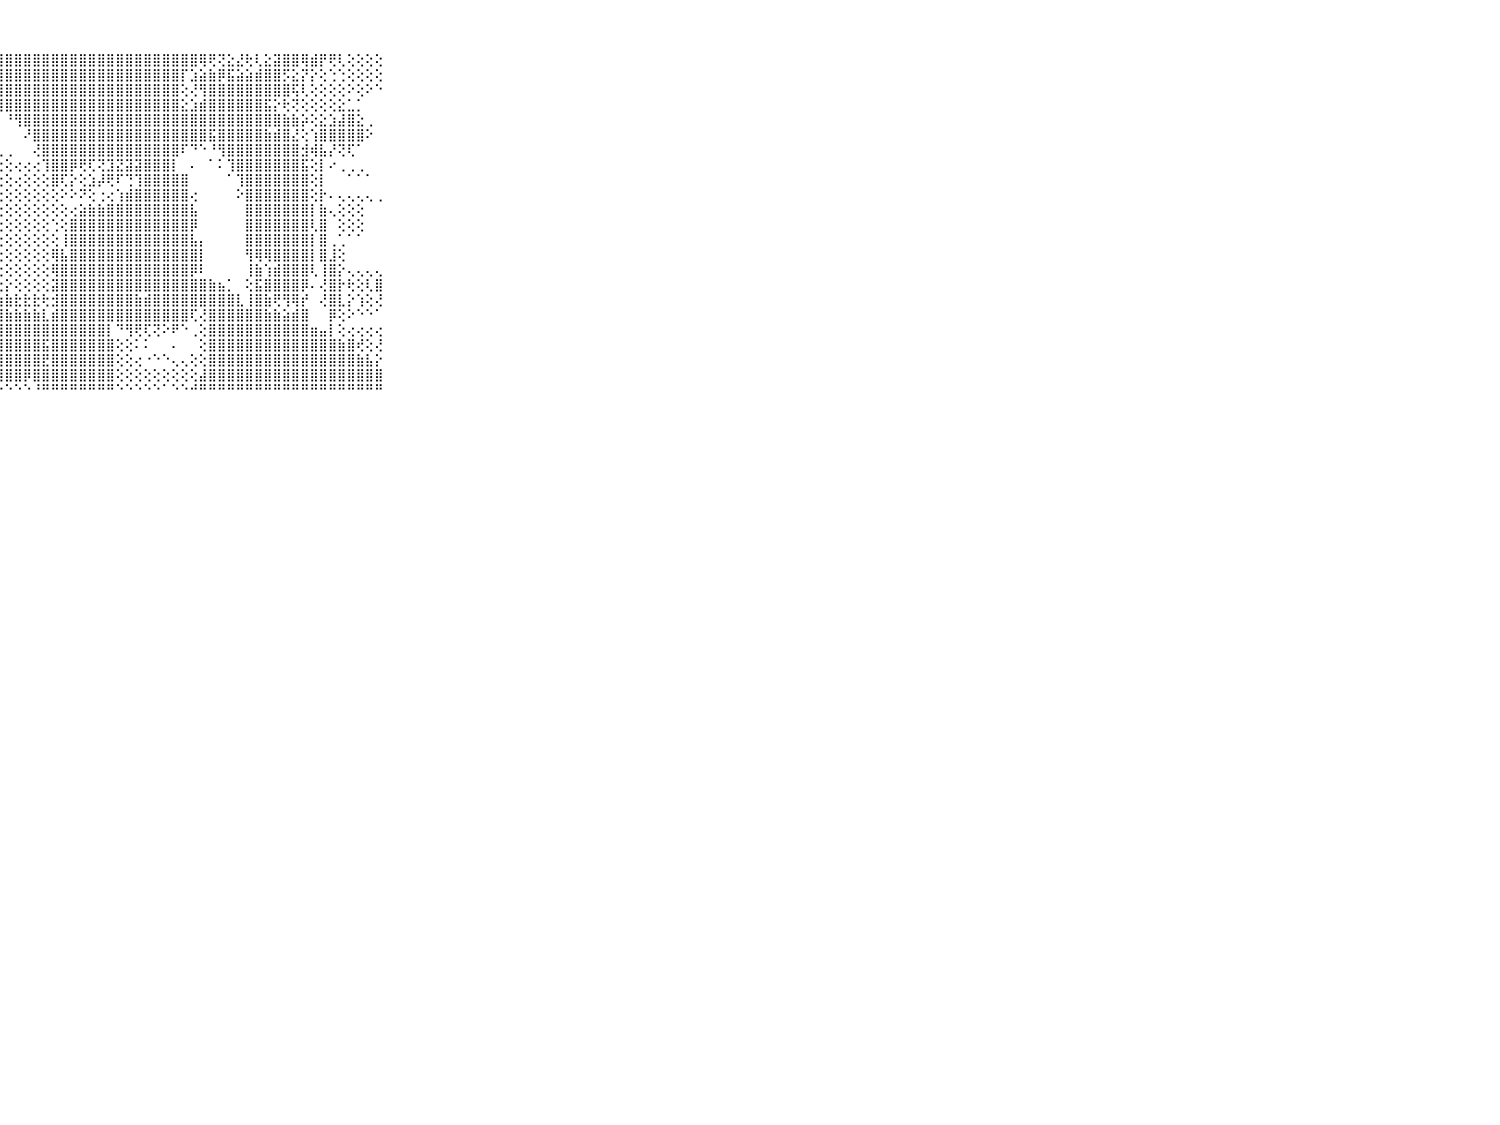

⠀⠀⠀⠀⠀⠀⠀⠀⠀⠀⠀⢇⣱⣱⣼⣷⣾⣿⣿⣿⣿⣿⣿⣿⣿⣿⣿⣿⣿⣿⣿⣿⣿⣿⣿⣿⣿⣿⣿⣿⣿⣿⣿⣿⣿⣿⣿⣿⣿⢿⢟⢝⣕⣜⢗⢇⣕⣽⣿⣿⢿⣾⡟⢟⢇⢕⢕⢕⢕⠀⠀⠀⠀⠀⠀⠀⠀⠀⠀⠀⠀
⠀⠀⠀⠀⠀⠀⠀⠀⠀⠀⠀⢕⢽⣿⢟⣻⣯⣿⣿⣿⣿⣿⣿⣿⣿⣿⣿⣿⣿⣿⣿⣿⣿⣿⣿⣿⣿⣿⣿⣿⣿⣿⣿⣿⣿⣿⣿⡏⣱⣵⣷⡿⣯⣵⣵⣾⣿⣿⡫⣕⡝⡕⢕⢑⢑⢕⢕⢕⢕⠀⠀⠀⠀⠀⠀⠀⠀⠀⠀⠀⠀
⠀⠀⠀⠀⠀⠀⠀⠀⠀⠀⠀⢕⣾⣿⣿⣿⣿⣿⣿⣿⣿⣿⢿⢿⣿⣿⣿⣿⣿⣿⣿⣿⣿⣿⣿⣿⣿⣿⣿⣿⣿⣿⣿⣿⣿⣿⣿⢕⢜⢻⣿⣿⣿⣿⣿⣿⣿⣿⣿⢯⢇⢕⢕⢕⢕⠕⢕⠕⠑⠀⠀⠀⠀⠀⠀⠀⠀⠀⠀⠀⠀
⠀⠀⠀⠀⠀⠀⠀⠀⠀⠀⠀⢹⣿⢿⣿⣿⣻⡟⠝⠅⠐⠁⠀⠀⠀⢈⠙⢻⣿⣿⣿⣿⣿⣿⣿⣿⣿⣿⣿⣿⣿⣿⣿⣿⣿⣿⣿⣕⣱⣾⣿⣿⣿⣿⣿⣿⣯⡕⢗⢝⢕⢕⢕⢕⣕⣁⡁⠀⠀⠀⠀⠀⠀⠀⠀⠀⠀⠀⠀⠀⠀
⠀⠀⠀⠀⠀⠀⠀⠀⠀⠀⠀⣷⣿⣷⣷⡞⠉⠙⠳⣦⣄⢀⠀⢀⢀⠀⠀⠀⠘⢻⣿⣿⣿⣿⣿⣿⣿⣿⣿⣿⣿⣿⣿⣿⣿⣿⣿⣿⣿⣿⣿⣿⣿⣿⣿⣿⣿⣿⣷⣷⡵⢕⣕⣱⣼⣿⣕⢀⠀⠀⠀⠀⠀⠀⠀⠀⠀⠀⠀⠀⠀
⠀⠀⠀⠀⠀⠀⠀⠀⠀⠀⠀⣿⣿⣿⡏⠀⠀⠑⠑⠜⢿⣿⣦⡀⠁⠀⠀⠀⠀⠀⠜⣿⣿⣿⣿⣿⣿⣿⣿⣿⣿⣿⣿⣿⣿⣿⣿⣿⣿⣿⣯⣿⣿⣿⣿⣿⣷⣾⣿⣜⢕⢱⣿⣿⣿⣿⣿⠕⠀⠀⠀⠀⠀⠀⠀⠀⠀⠀⠀⠀⠀
⠀⠀⠀⠀⠀⠀⠀⠀⠀⠀⠀⣻⣿⡟⠑⠀⠀⠀⠀⠀⠁⢻⣿⣷⡕⠄⢄⢀⢀⠀⠀⢜⣿⣿⣿⣿⣿⣿⣿⣿⣿⣿⣿⣿⣿⣿⣿⠏⠙⠑⠘⢻⣿⣿⣿⣿⣿⣿⣿⣿⣺⢾⣧⡜⢝⢏⠁⠀⠀⠀⠀⠀⠀⠀⠀⠀⠀⠀⠀⠀⠀
⠀⠀⠀⠀⠀⠀⠀⠀⠀⠀⠀⣿⣿⡇⠀⠀⠀⠀⠀⠀⠀⠁⢿⣿⣿⣇⢕⢕⢕⢔⢔⢔⢹⣿⣿⡿⢟⢏⢝⣹⣝⣽⣽⣿⣿⣿⡇⠀⠄⠀⠁⠅⢹⣿⣿⣿⣿⣿⣿⣿⣯⢕⡇⠔⢀⢀⢀⠀⠀⠀⠀⠀⠀⠀⠀⠀⠀⠀⠀⠀⠀
⠀⠀⠀⠀⠀⠀⠀⠀⠀⠀⠀⣿⣿⢕⠄⠄⠀⢔⢀⢀⢀⢄⢜⣿⣿⣿⡇⢕⢕⢔⢕⢕⢕⣿⢏⡕⢕⣱⡼⢟⠏⢙⢹⣿⣿⣿⣿⣿⠀⠀⠀⠀⠁⢹⣿⣿⣿⣿⣿⣿⣿⢕⡇⠀⠀⠁⠁⠁⠀⠀⠀⠀⠀⠀⠀⠀⠀⠀⠀⠀⠀
⠀⠀⠀⠀⠀⠀⠀⠀⠀⠀⠀⣿⣿⢕⢕⢕⢕⢕⢕⣕⣕⣕⣕⣿⣿⣿⣷⢕⢕⢕⢕⢕⢕⢕⠕⠕⠝⢕⢐⢔⢱⣾⣿⣿⣿⣿⣿⣿⢔⠀⠀⠀⠀⠕⣿⣿⣿⣿⣿⣿⣿⢕⡗⠄⢄⢄⢄⢄⢀⠀⠀⠀⠀⠀⠀⠀⠀⠀⠀⠀⠀
⠀⠀⠀⠀⠀⠀⠀⠀⠀⠀⠀⣿⣿⣧⣼⣷⣿⣿⣿⣷⣿⣿⣿⣿⣿⣿⣿⢕⢕⢕⢕⢕⢕⢕⢕⢔⣵⣷⣷⣿⣿⣿⣿⣿⣿⣿⣿⣿⣧⠀⠀⠀⠀⠀⣿⣿⣿⣿⣿⣿⣿⡇⣷⢄⢕⢕⢕⠀⠀⠀⠀⠀⠀⠀⠀⠀⠀⠀⠀⠀⠀
⠀⠀⠀⠀⠀⠀⠀⠀⠀⠀⠀⣿⣿⣿⣿⣿⣿⣿⣿⣿⣿⣿⣿⣿⣿⣿⣿⢕⢕⢕⢕⢕⢕⢑⢕⣿⣿⣿⣿⣿⣿⣿⣿⣿⣿⣿⣿⣿⡿⠀⠀⠀⠀⠀⣿⣿⣿⣿⣿⣿⣿⢇⣿⠀⢕⢕⢕⠀⠀⠀⠀⠀⠀⠀⠀⠀⠀⠀⠀⠀⠀
⠀⠀⠀⠀⠀⠀⠀⠀⠀⠀⠀⣿⣿⣿⣿⣿⣿⣿⣿⣿⣿⣿⣿⣿⣿⣿⣿⢕⢕⢕⢕⢕⢕⢕⢸⣿⣿⣿⣿⣿⣿⣿⣿⣿⣿⣿⣿⣿⣧⡄⠀⠀⠀⠀⣿⣿⣿⣿⣿⣿⣿⡇⣿⢀⢁⠁⠁⠀⠀⠀⠀⠀⠀⠀⠀⠀⠀⠀⠀⠀⠀
⠀⠀⠀⠀⠀⠀⠀⠀⠀⠀⠀⣿⣿⣿⣿⣿⣿⣿⣿⣿⣿⣿⣿⣿⣿⣿⣿⢕⢕⢕⢕⢕⢕⢿⣧⣿⣿⣿⣿⣿⣿⣿⣿⣿⣿⣿⣿⣿⣿⡇⠀⠀⠀⠀⢻⢿⢿⣿⣿⣿⣿⡇⣿⣸⢕⠀⠀⠀⠀⠀⠀⠀⠀⠀⠀⠀⠀⠀⠀⠀⠀
⠀⠀⠀⠀⠀⠀⠀⠀⠀⠀⠀⣿⣿⣿⣿⣿⣿⣿⣿⣿⣿⣿⣿⣿⣿⣿⣿⢕⢕⢕⢕⢕⢕⢿⣿⣿⣿⣿⣿⣿⣿⣿⣿⣿⣿⣿⣿⣿⡿⠇⠀⠀⠀⠀⢸⣷⢱⣾⣿⣿⣿⢇⢸⣿⡕⢄⢄⢄⢄⠀⠀⠀⠀⠀⠀⠀⠀⠀⠀⠀⠀
⠀⠀⠀⠀⠀⠀⠀⠀⠀⠀⠀⢿⡿⣿⣿⣿⣿⣿⣿⣿⣿⣿⣿⣿⣿⣿⣏⢕⡕⢕⢕⢕⢕⣽⣿⣿⣿⣿⣿⣿⣿⣿⣿⣿⣿⣿⣿⣿⣿⣿⣷⣦⡁⠀⢕⣯⣿⣿⣿⣿⡿⠄⢜⣿⡗⢗⢕⢇⣿⠀⠀⠀⠀⠀⠀⠀⠀⠀⠀⠀⠀
⠀⠀⠀⠀⠀⠀⠀⠀⠀⠀⠀⣿⣿⣿⣿⣿⣿⣿⣿⣿⣿⣿⣿⣿⣿⣿⣿⣷⣷⣗⣗⣗⢗⣺⣿⣿⣿⣿⣿⣿⣿⣿⣷⣾⣿⣿⣿⣿⣿⣿⣿⣿⣿⣇⢸⣿⣷⢟⢻⢿⡞⠀⢜⣿⣇⡕⢱⢕⢜⠀⠀⠀⠀⠀⠀⠀⠀⠀⠀⠀⠀
⠀⠀⠀⠀⠀⠀⠀⠀⠀⠀⠀⣿⣿⣿⣿⣿⣿⣿⣿⣿⣿⣿⣿⣿⣿⣿⣿⣿⣷⣷⣷⣷⣇⣾⣿⣿⣿⣿⣿⣿⣿⣿⣿⣿⣿⣿⣿⣿⢏⢜⣿⣿⣿⣿⣿⣿⣷⣷⣵⣾⣿⠀⠀⡿⢕⠕⠑⠑⠁⠀⠀⠀⠀⠀⠀⠀⠀⠀⠀⠀⠀
⠀⠀⠀⠀⠀⠀⠀⠀⠀⠀⠀⣿⣿⣿⣿⣿⣿⣿⣿⣿⣿⣿⣿⣿⣿⣿⣿⣿⣿⣿⣿⣿⣿⣿⣿⣿⣿⣿⣿⡇⠙⢻⢟⢏⢝⠕⠟⠑⢀⢕⣿⣿⣿⣿⣿⣿⣿⣿⣿⣿⣿⣶⣤⡇⢕⢔⢔⢔⢔⠀⠀⠀⠀⠀⠀⠀⠀⠀⠀⠀⠀
⠀⠀⠀⠀⠀⠀⠀⠀⠀⠀⠀⣿⣿⣿⣿⣿⣿⣿⣿⣿⣿⣿⣿⣿⣿⣿⣿⣿⣿⣿⣿⣿⣯⣿⣿⣿⣿⣿⣿⣿⢕⢕⠅⠅⠀⠀⠄⠀⠀⢕⣿⣿⣿⣿⣿⣿⣿⣿⣿⣿⣿⣿⣿⣿⣷⣿⢞⢕⢜⠀⠀⠀⠀⠀⠀⠀⠀⠀⠀⠀⠀
⠀⠀⠀⠀⠀⠀⠀⠀⠀⠀⠀⣿⣿⣿⣿⣿⣿⣿⣿⣿⣿⣿⣿⣿⣿⣿⣿⣿⣿⣿⣿⣿⣟⣿⣿⣿⣿⣿⣿⣿⢕⢕⢔⠐⠑⠑⢄⢄⢕⢕⣿⣿⣿⣿⣿⣿⣿⣿⣿⣿⣿⣿⣿⣿⣿⣿⣷⣧⡕⠀⠀⠀⠀⠀⠀⠀⠀⠀⠀⠀⠀
⠀⠀⠀⠀⠀⠀⠀⠀⠀⠀⠀⣿⣿⣿⣿⣿⣿⣿⣿⣿⣿⣿⣿⣿⣿⡿⢿⣿⣿⣿⡿⣿⣿⣿⣿⣿⣿⣿⣿⣿⢕⢕⢕⢕⢕⢕⢕⢕⢕⣼⣿⣿⣿⣿⣿⣿⣿⣿⣿⣿⣿⣿⣿⣿⣿⣿⣿⣿⣿⠀⠀⠀⠀⠀⠀⠀⠀⠀⠀⠀⠀
⠀⠀⠀⠀⠀⠀⠀⠀⠀⠀⠀⠛⠛⠛⠛⠛⠛⠛⠛⠛⠛⠛⠛⠋⠙⠑⠑⠑⠑⠑⠑⠘⠛⠛⠛⠛⠛⠛⠛⠛⠑⠑⠑⠑⠑⠁⠑⠑⠚⠛⠛⠛⠛⠛⠛⠛⠛⠛⠛⠛⠛⠛⠛⠛⠛⠛⠛⠛⠛⠀⠀⠀⠀⠀⠀⠀⠀⠀⠀⠀⠀